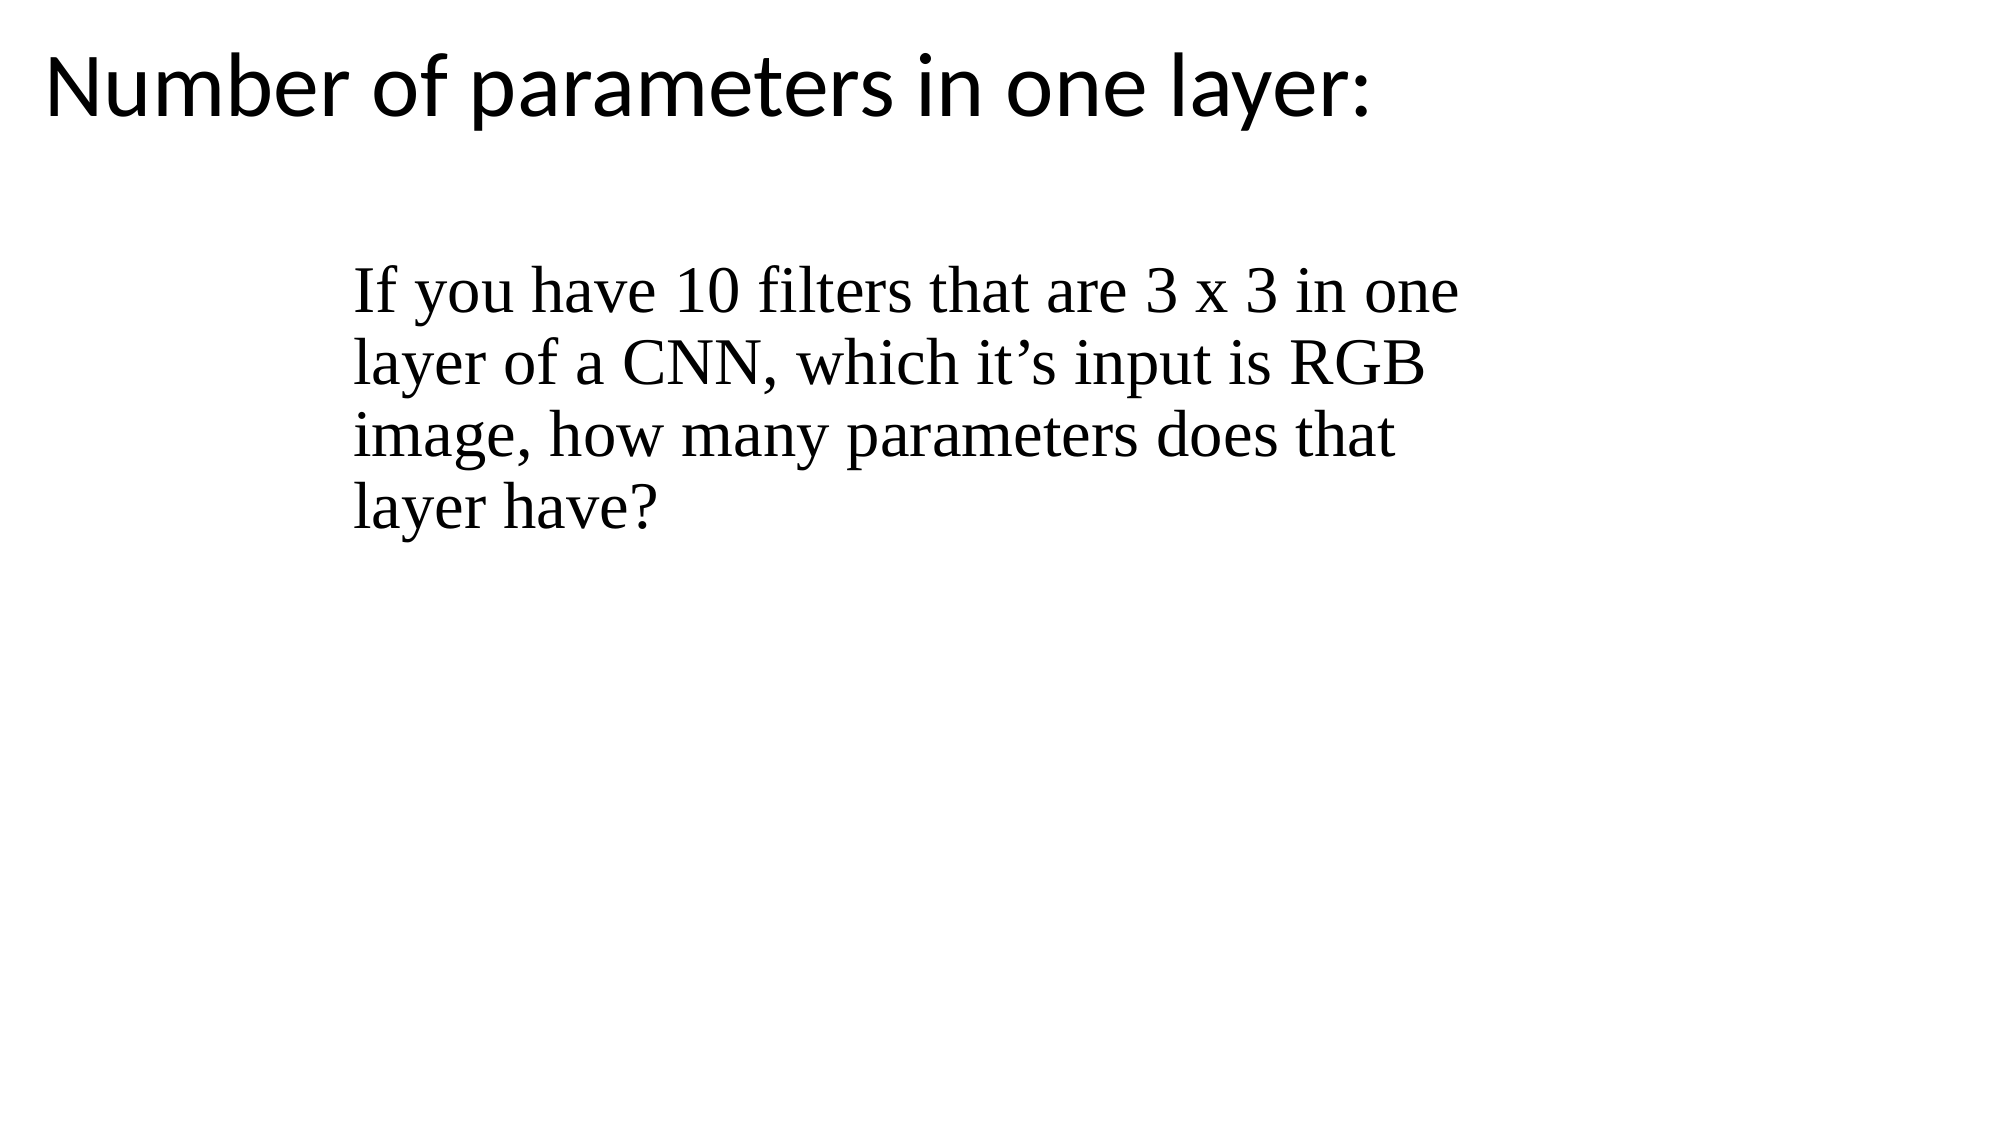

Number of parameters in one layer:
If you have 10 filters that are 3 x 3 in one layer of a CNN, which it’s input is RGB image, how many parameters does that layer have?